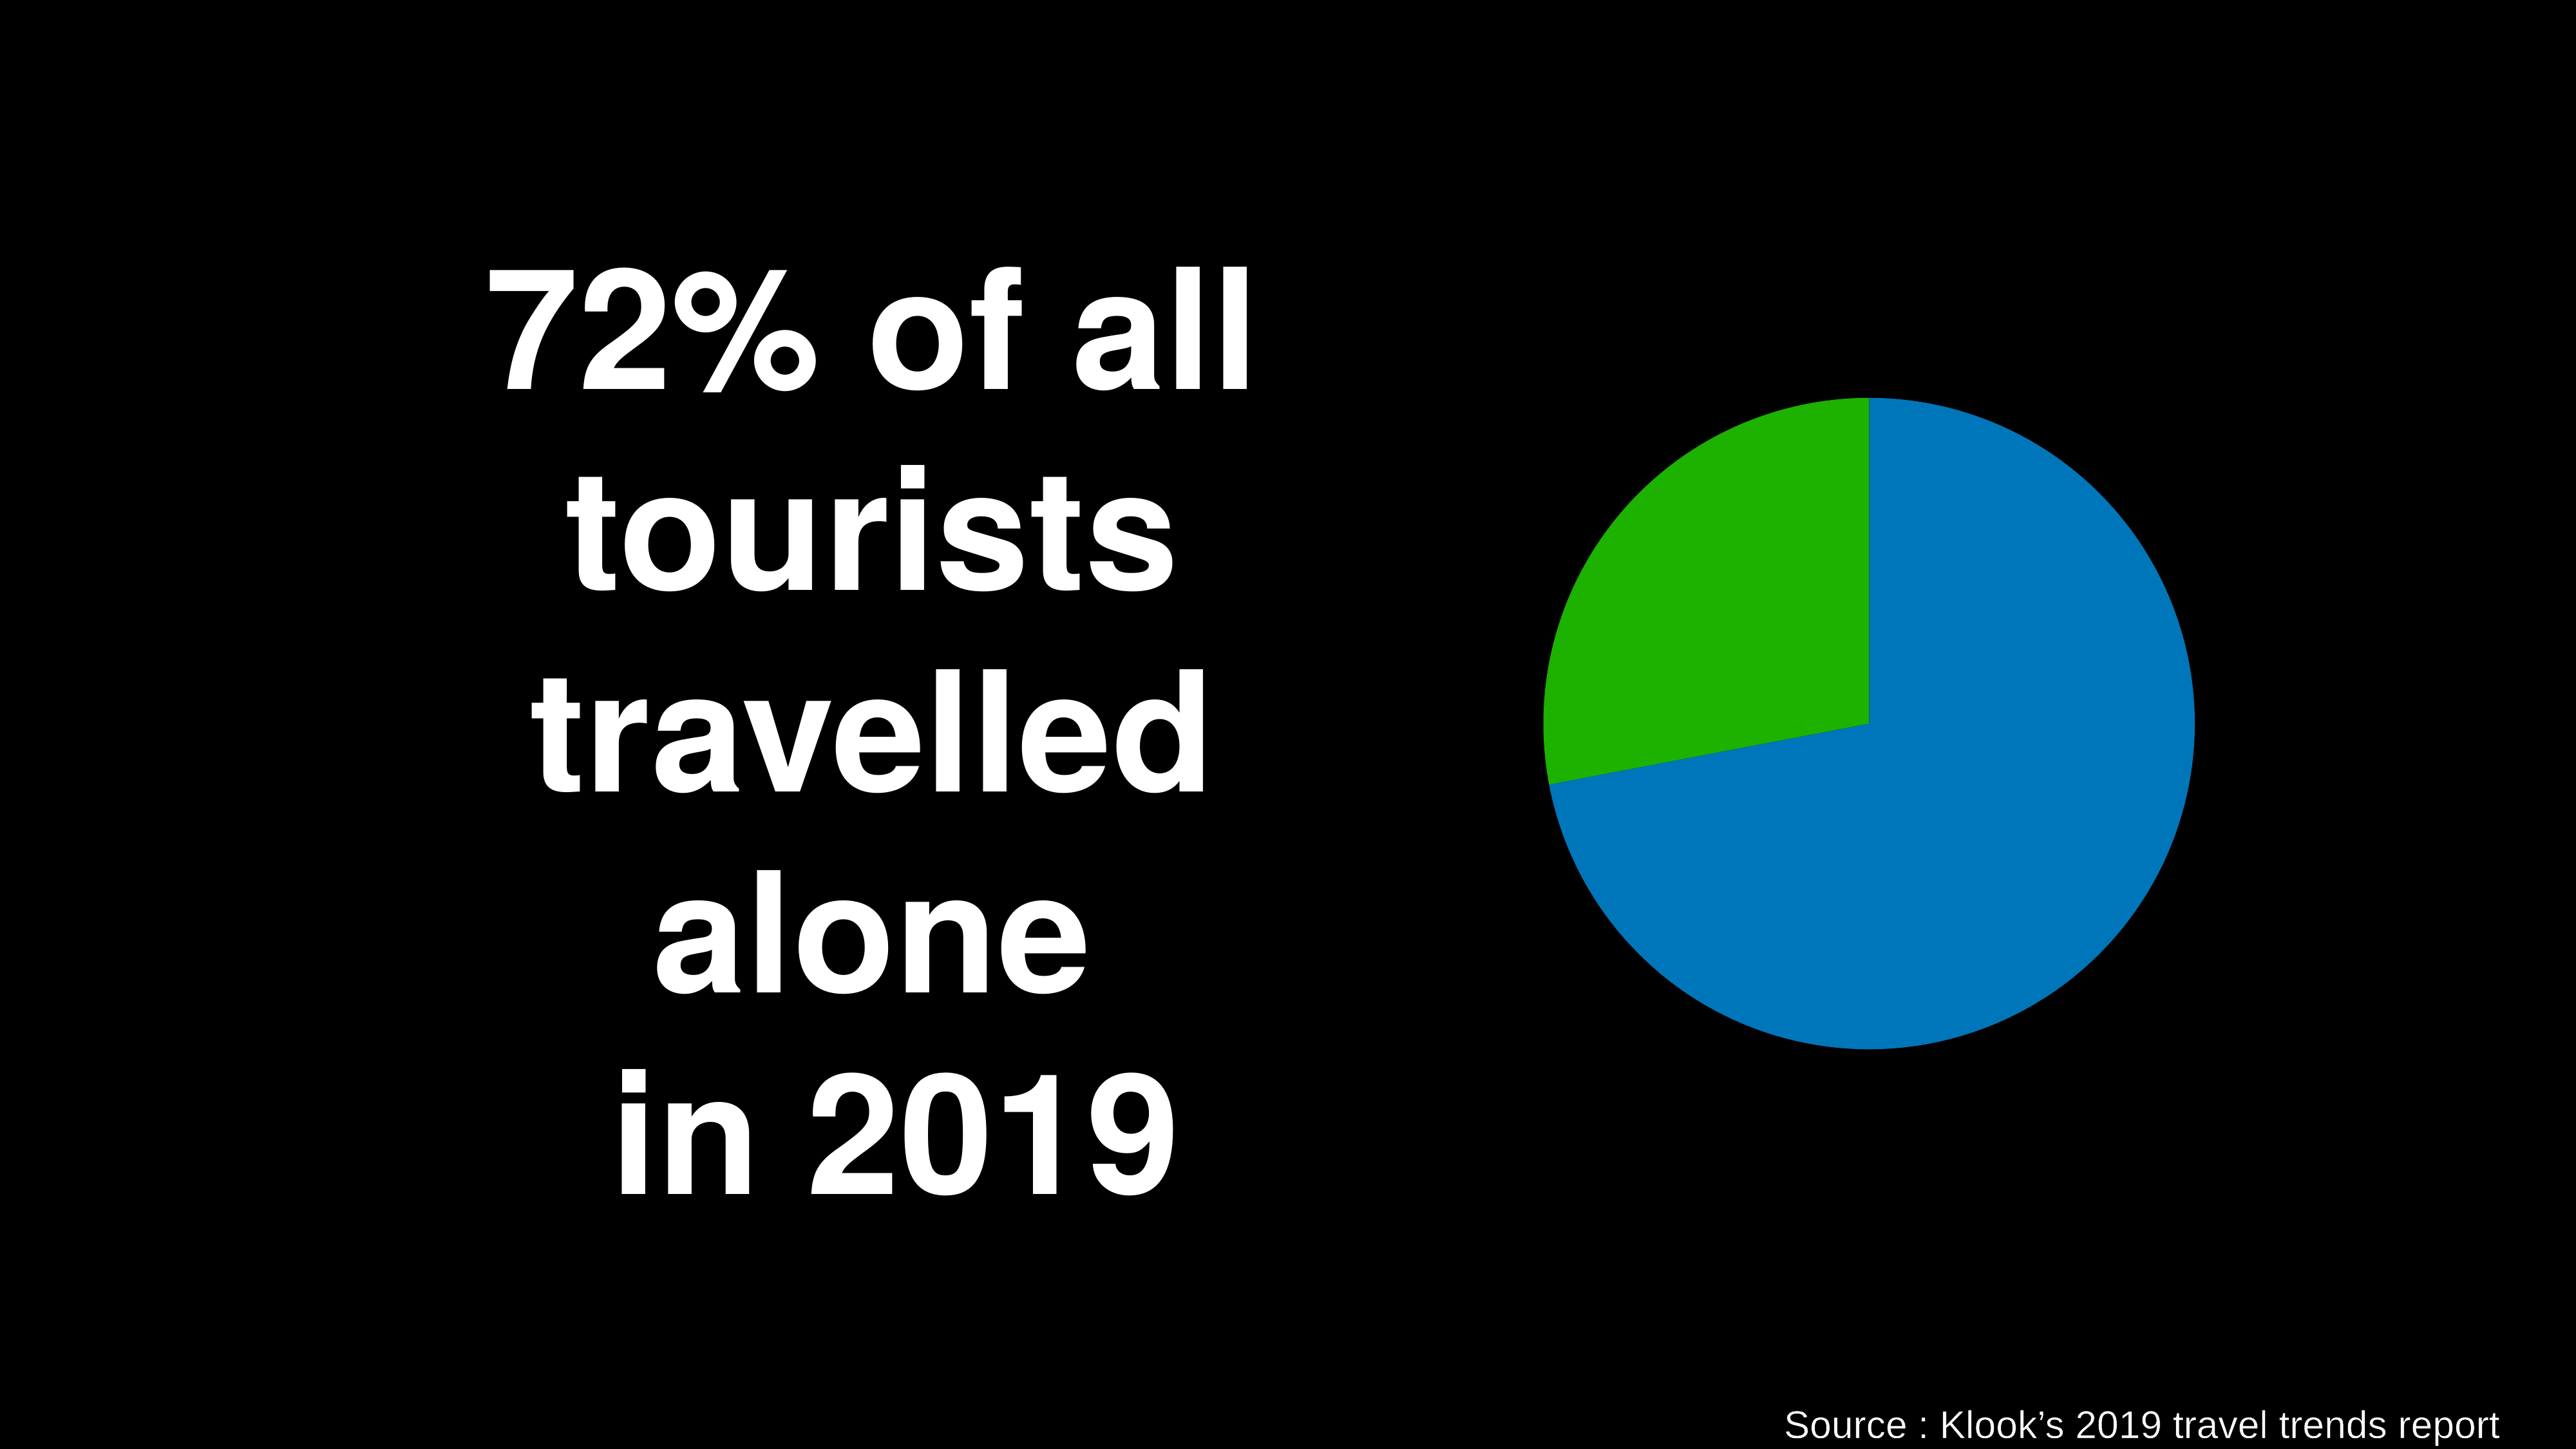

72% of all
tourists
travelled
alone
in 2019

### Chart

| Category | Region 1 |
|---|---|
| Travel Alone | 72.0 |
| May | 28.0 |
Source : Klook’s 2019 travel trends report